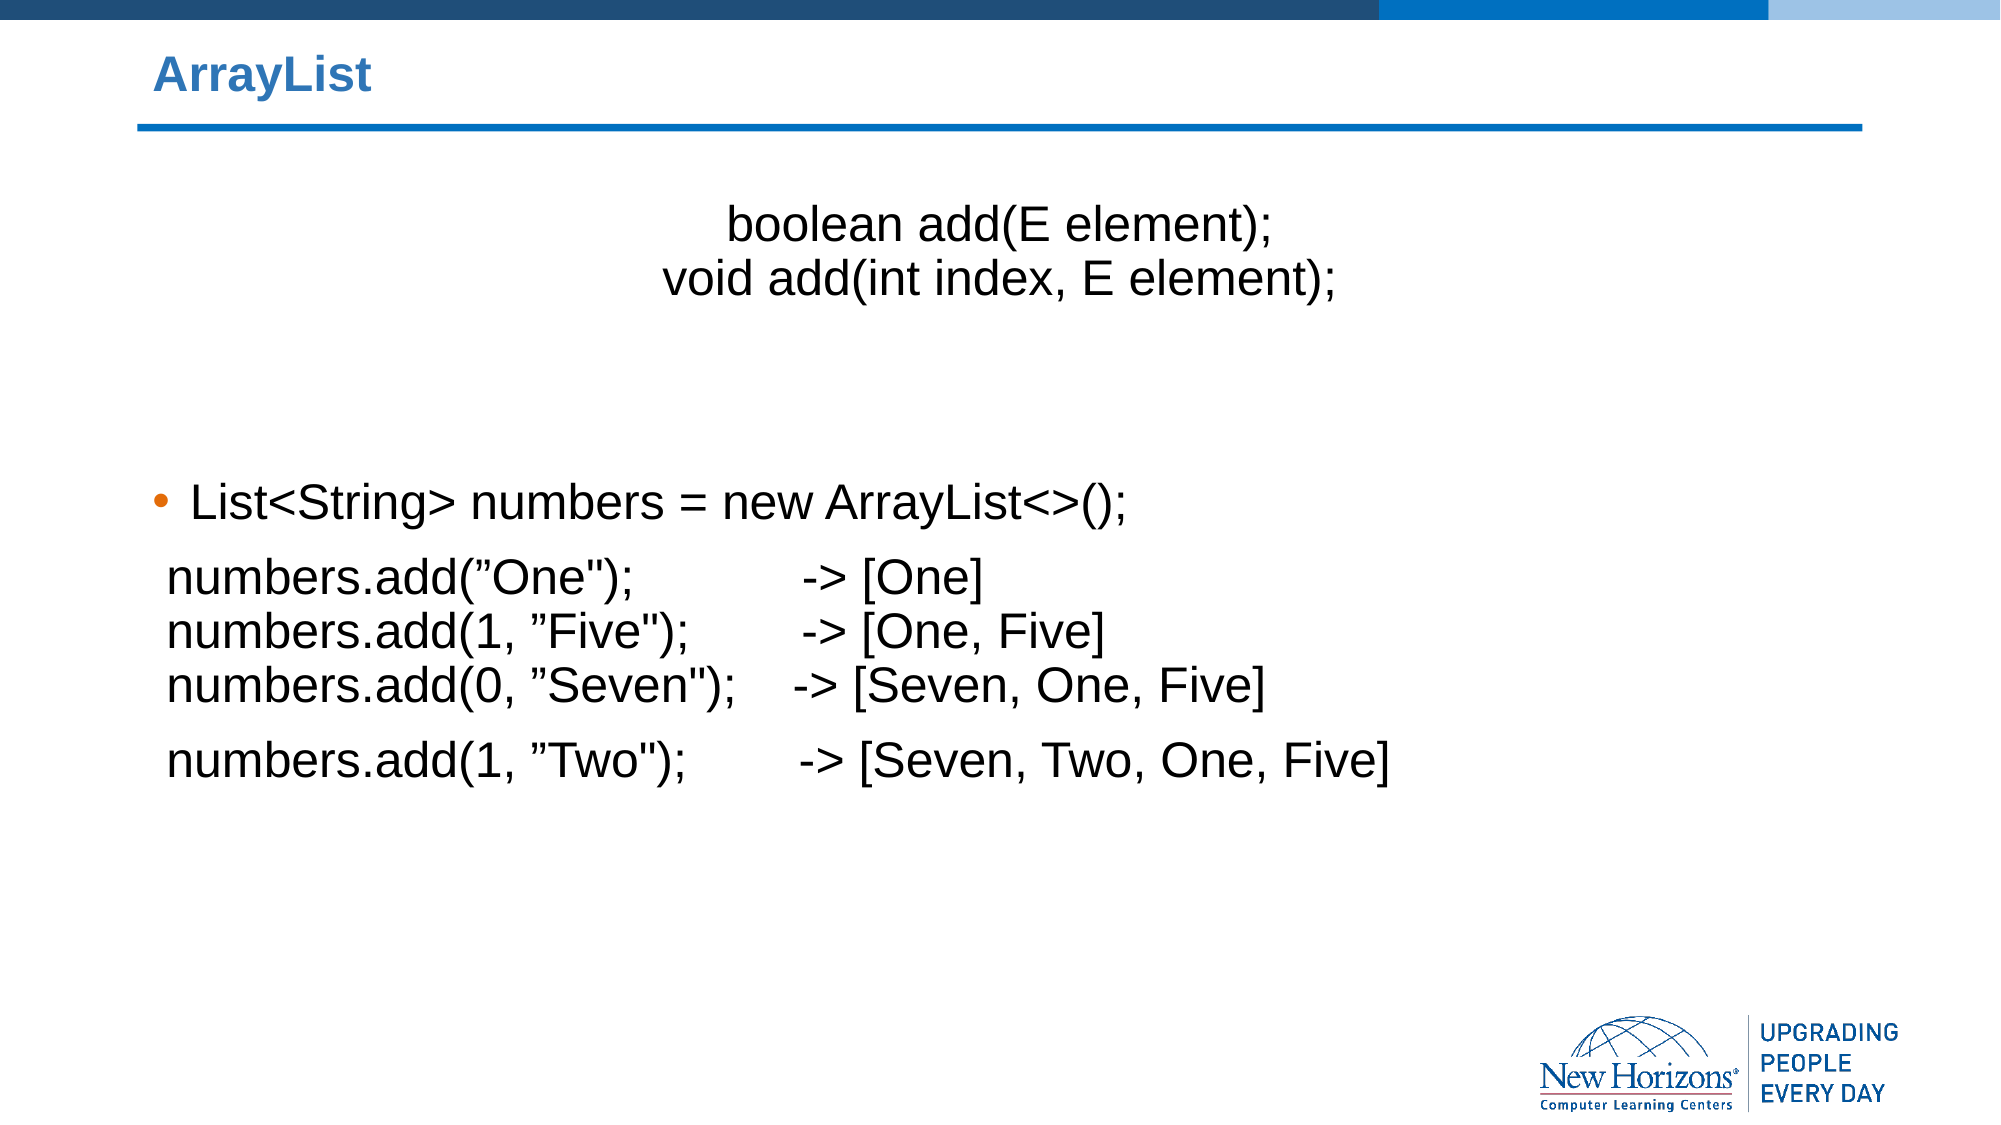

# ArrayList
boolean add(E element);
void add(int index, E element);

List<String> numbers = new ArrayList<>();
 numbers.add(”One");            -> [One]
 numbers.add(1, ”Five");        -> [One, Five]
 numbers.add(0, ”Seven");    -> [Seven, One, Five]
 numbers.add(1, ”Two");        -> [Seven, Two, One, Five]